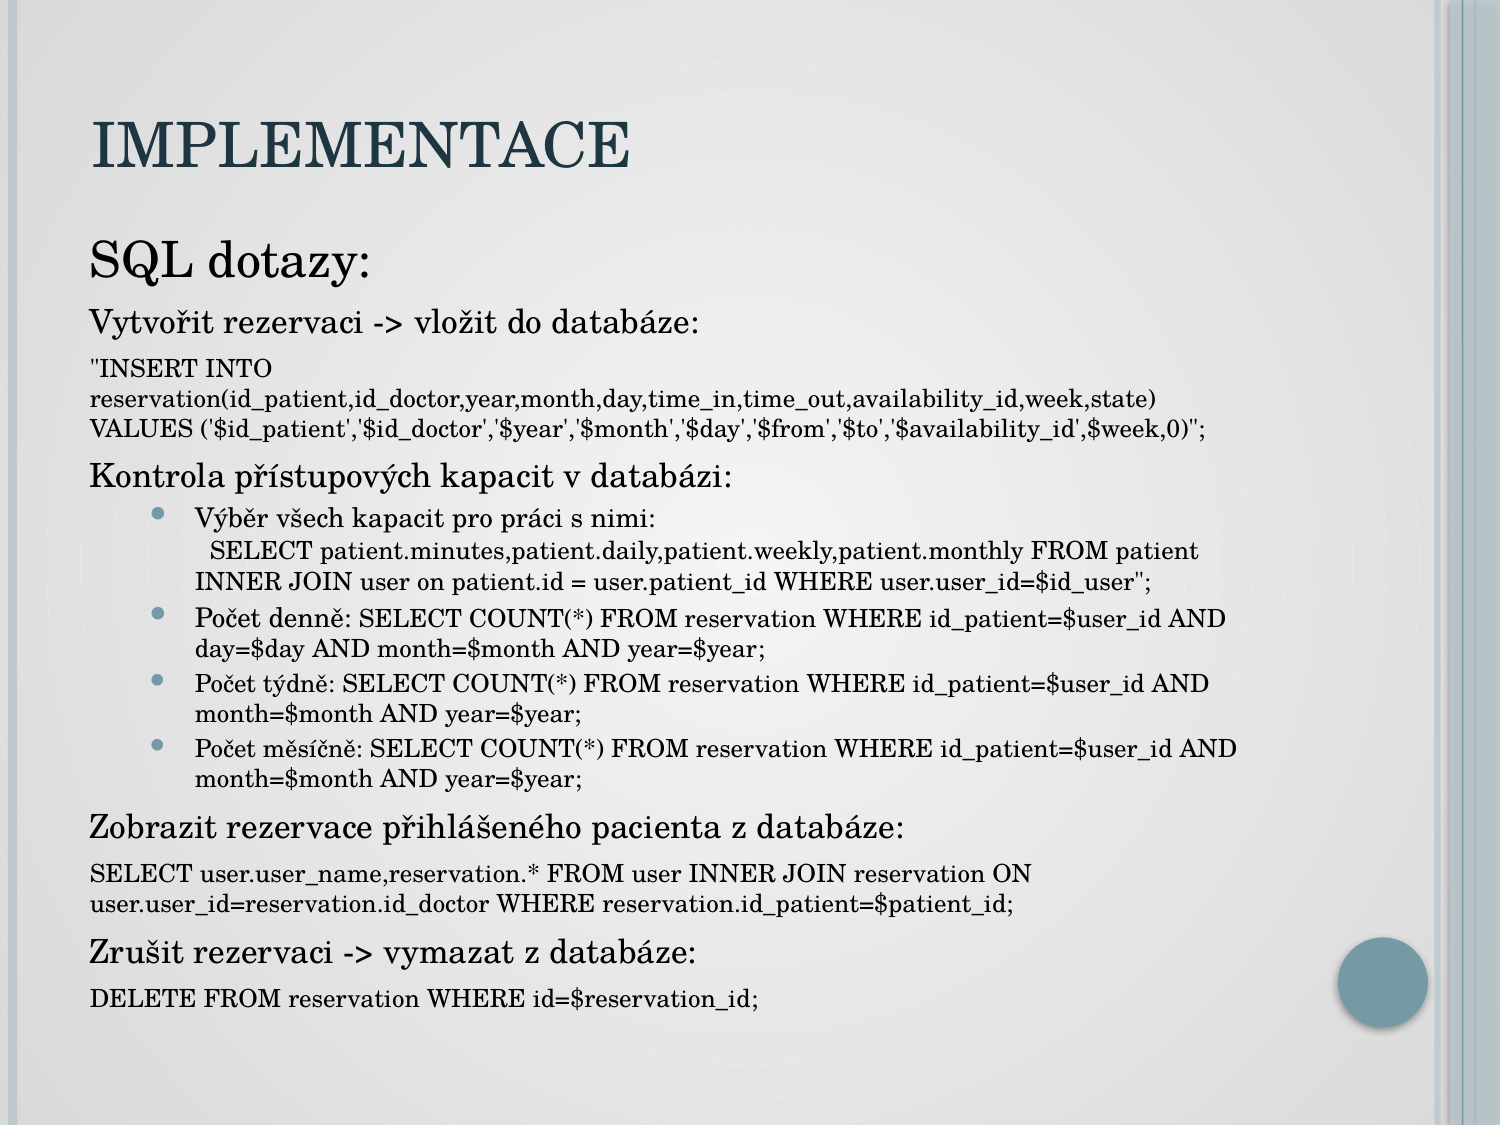

# Implementace
SQL dotazy:
Vytvořit rezervaci -> vložit do databáze:
"INSERT INTO reservation(id_patient,id_doctor,year,month,day,time_in,time_out,availability_id,week,state)
VALUES ('$id_patient','$id_doctor','$year','$month','$day','$from','$to','$availability_id',$week,0)";
Kontrola přístupových kapacit v databázi:
Výběr všech kapacit pro práci s nimi:				        SELECT patient.minutes,patient.daily,patient.weekly,patient.monthly FROM patient INNER JOIN user on patient.id = user.patient_id WHERE user.user_id=$id_user";
Počet denně: SELECT COUNT(*) FROM reservation WHERE id_patient=$user_id AND day=$day AND month=$month AND year=$year;
Počet týdně: SELECT COUNT(*) FROM reservation WHERE id_patient=$user_id AND month=$month AND year=$year;
Počet měsíčně: SELECT COUNT(*) FROM reservation WHERE id_patient=$user_id AND month=$month AND year=$year;
Zobrazit rezervace přihlášeného pacienta z databáze:
SELECT user.user_name,reservation.* FROM user INNER JOIN reservation ON user.user_id=reservation.id_doctor WHERE reservation.id_patient=$patient_id;
Zrušit rezervaci -> vymazat z databáze:
DELETE FROM reservation WHERE id=$reservation_id;